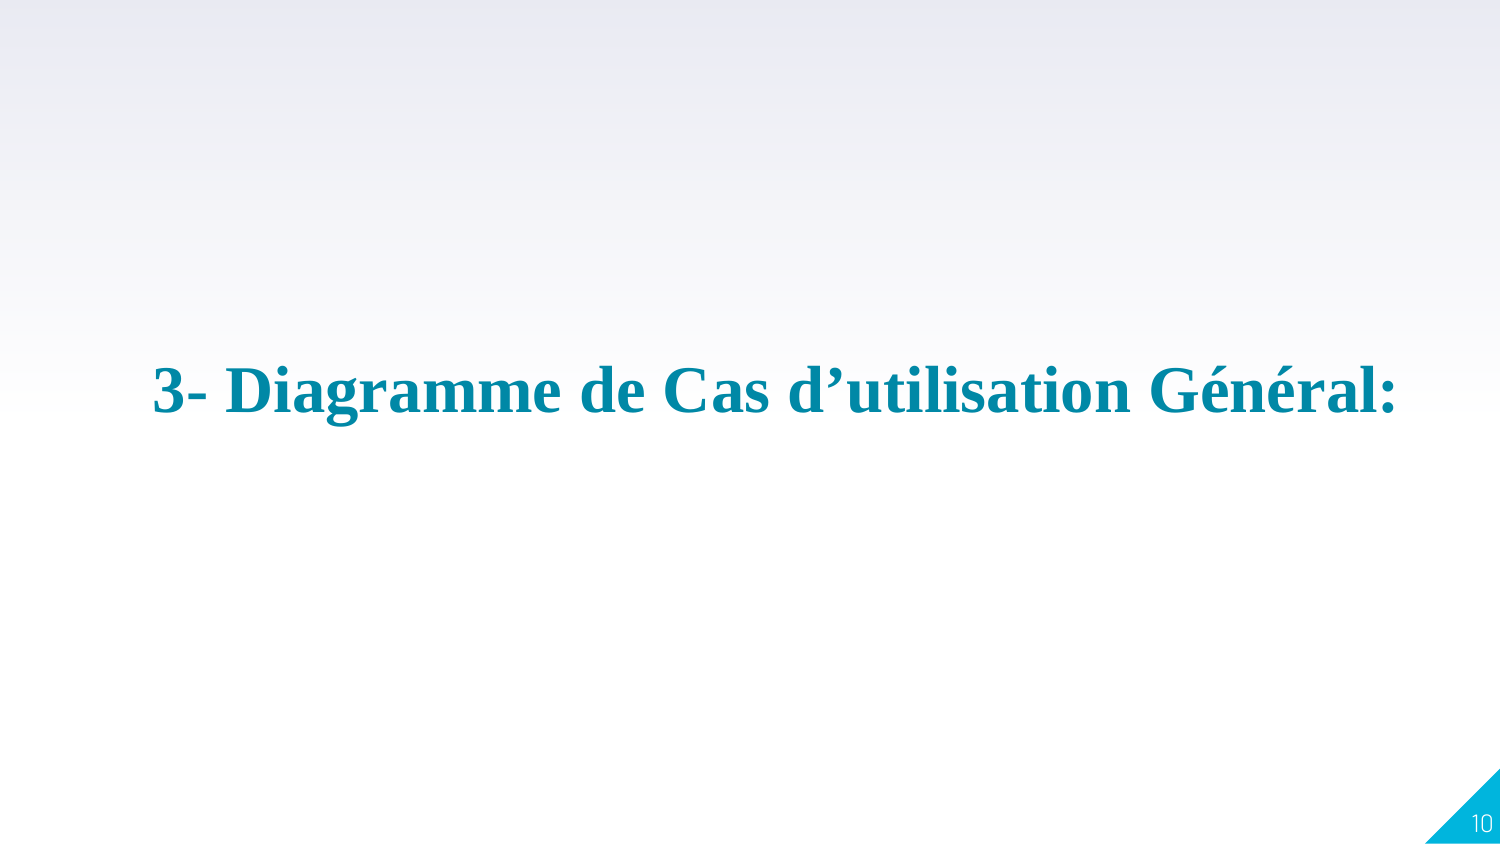

3- Diagramme de Cas d’utilisation Général:
10